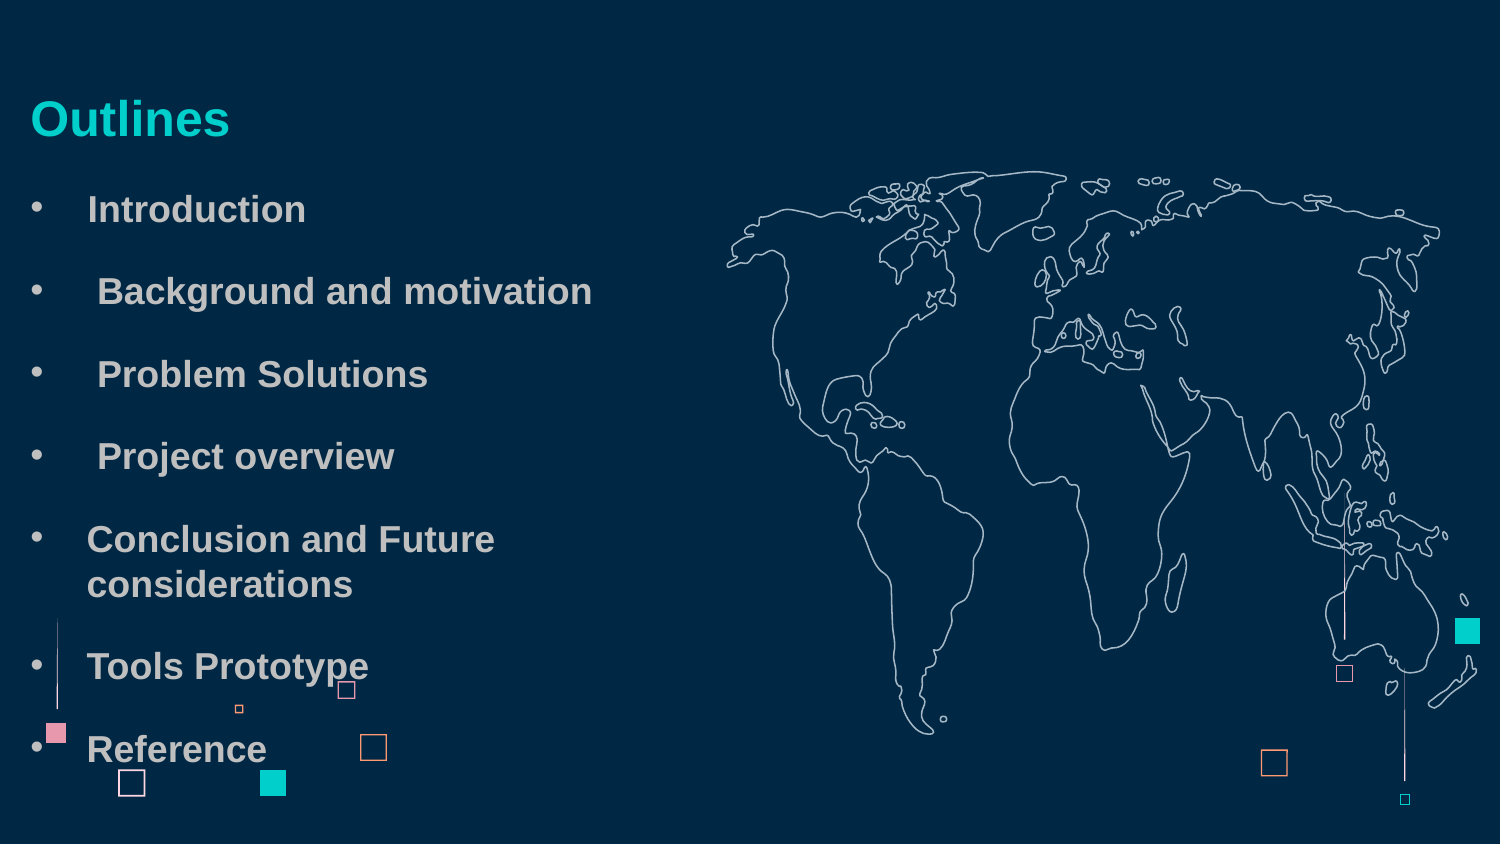

Outlines
 Introduction
 Background and motivation
 Problem Solutions
 Project overview
Conclusion and Future considerations
Tools Prototype
Reference